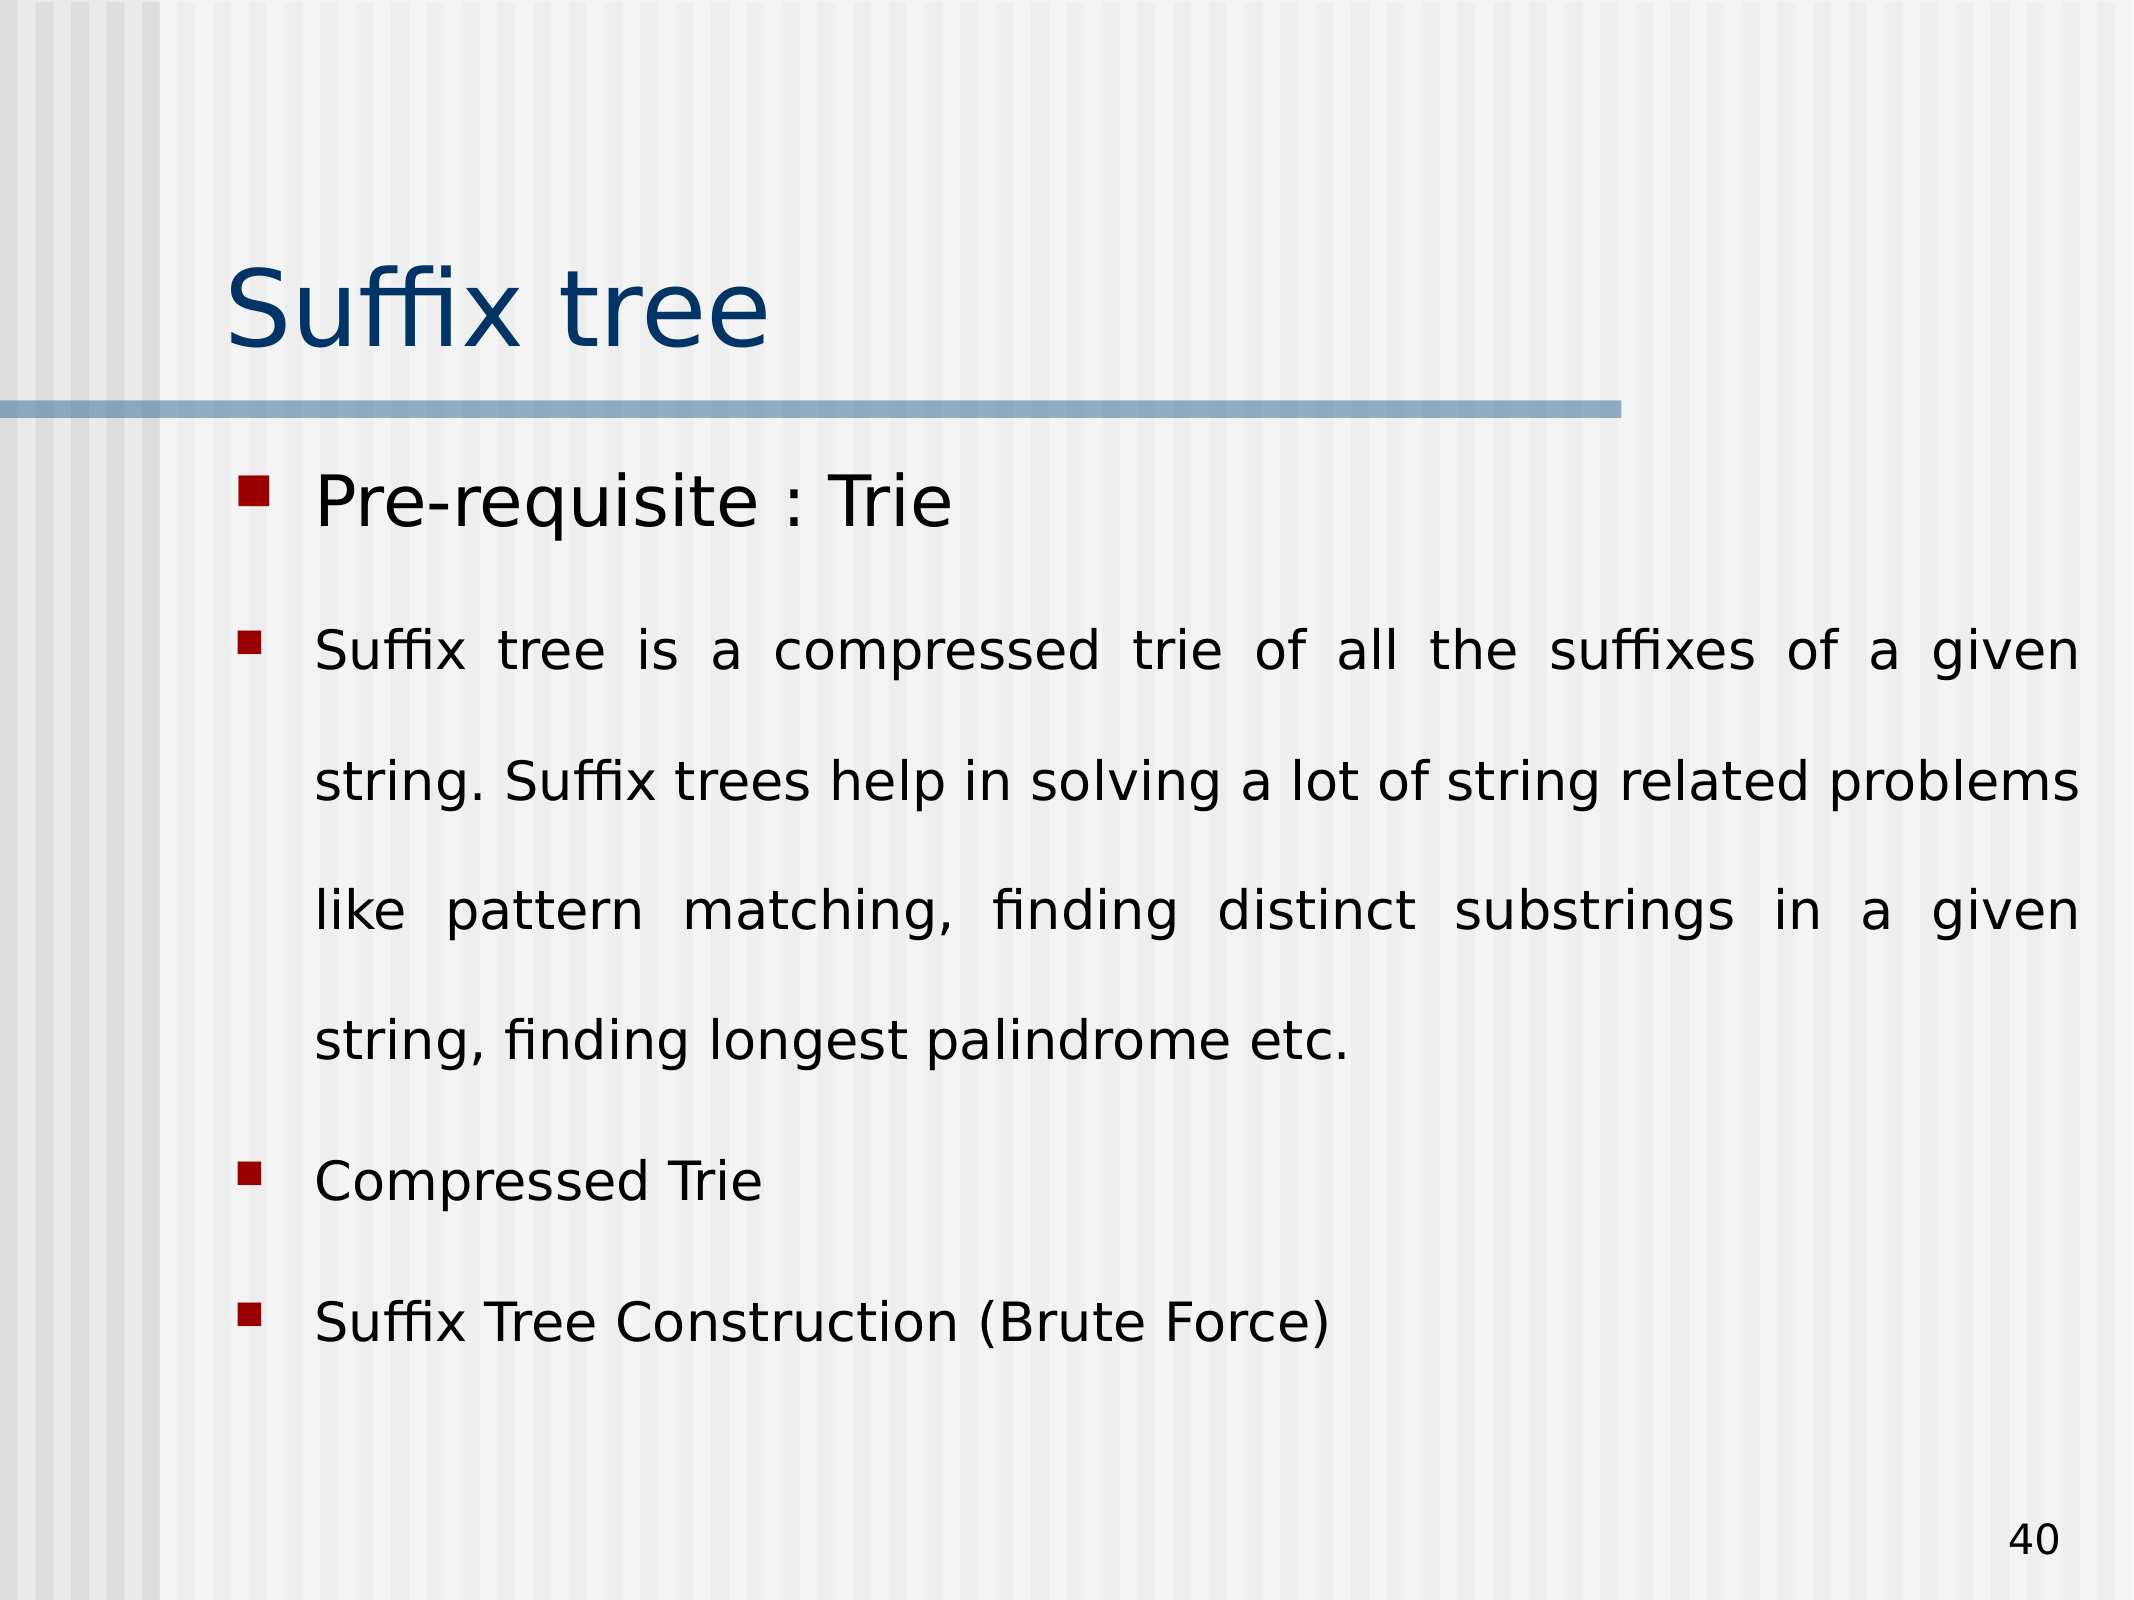

# Suffix tree
Pre-requisite : Trie
Suffix tree is a compressed trie of all the suffixes of a given string. Suffix trees help in solving a lot of string related problems like pattern matching, finding distinct substrings in a given string, finding longest palindrome etc.
Compressed Trie
Suffix Tree Construction (Brute Force)

40